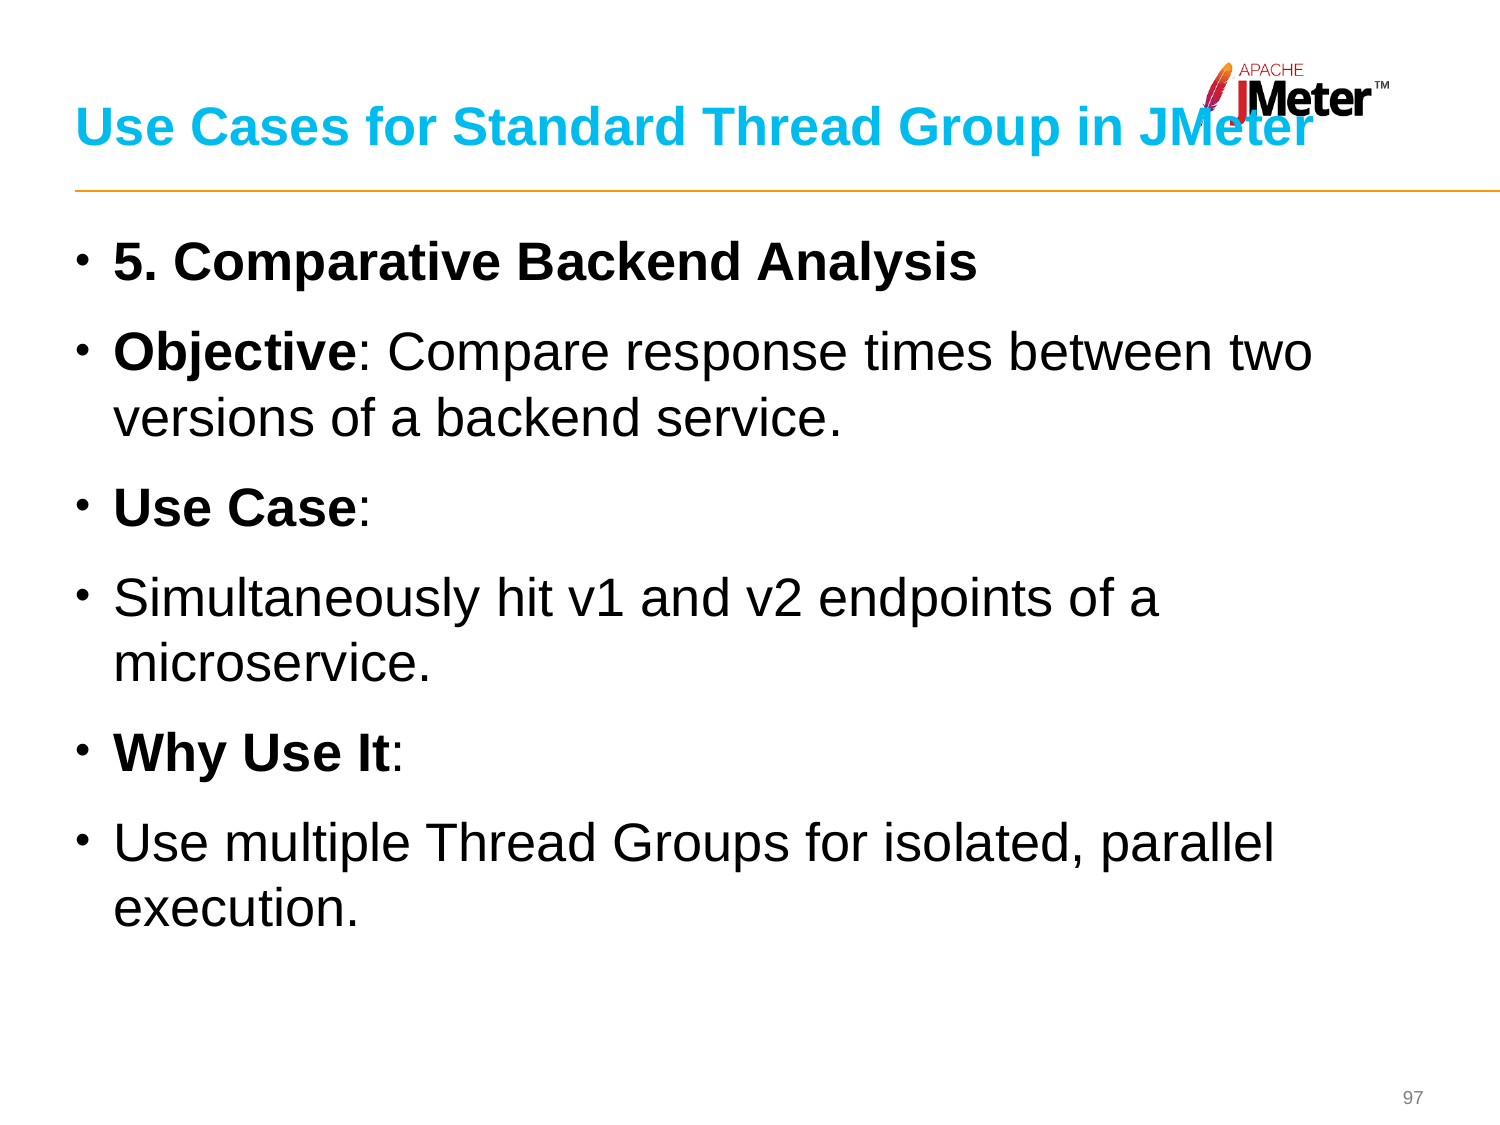

# Use Cases for Standard Thread Group in JMeter
5. Comparative Backend Analysis
Objective: Compare response times between two versions of a backend service.
Use Case:
Simultaneously hit v1 and v2 endpoints of a microservice.
Why Use It:
Use multiple Thread Groups for isolated, parallel execution.